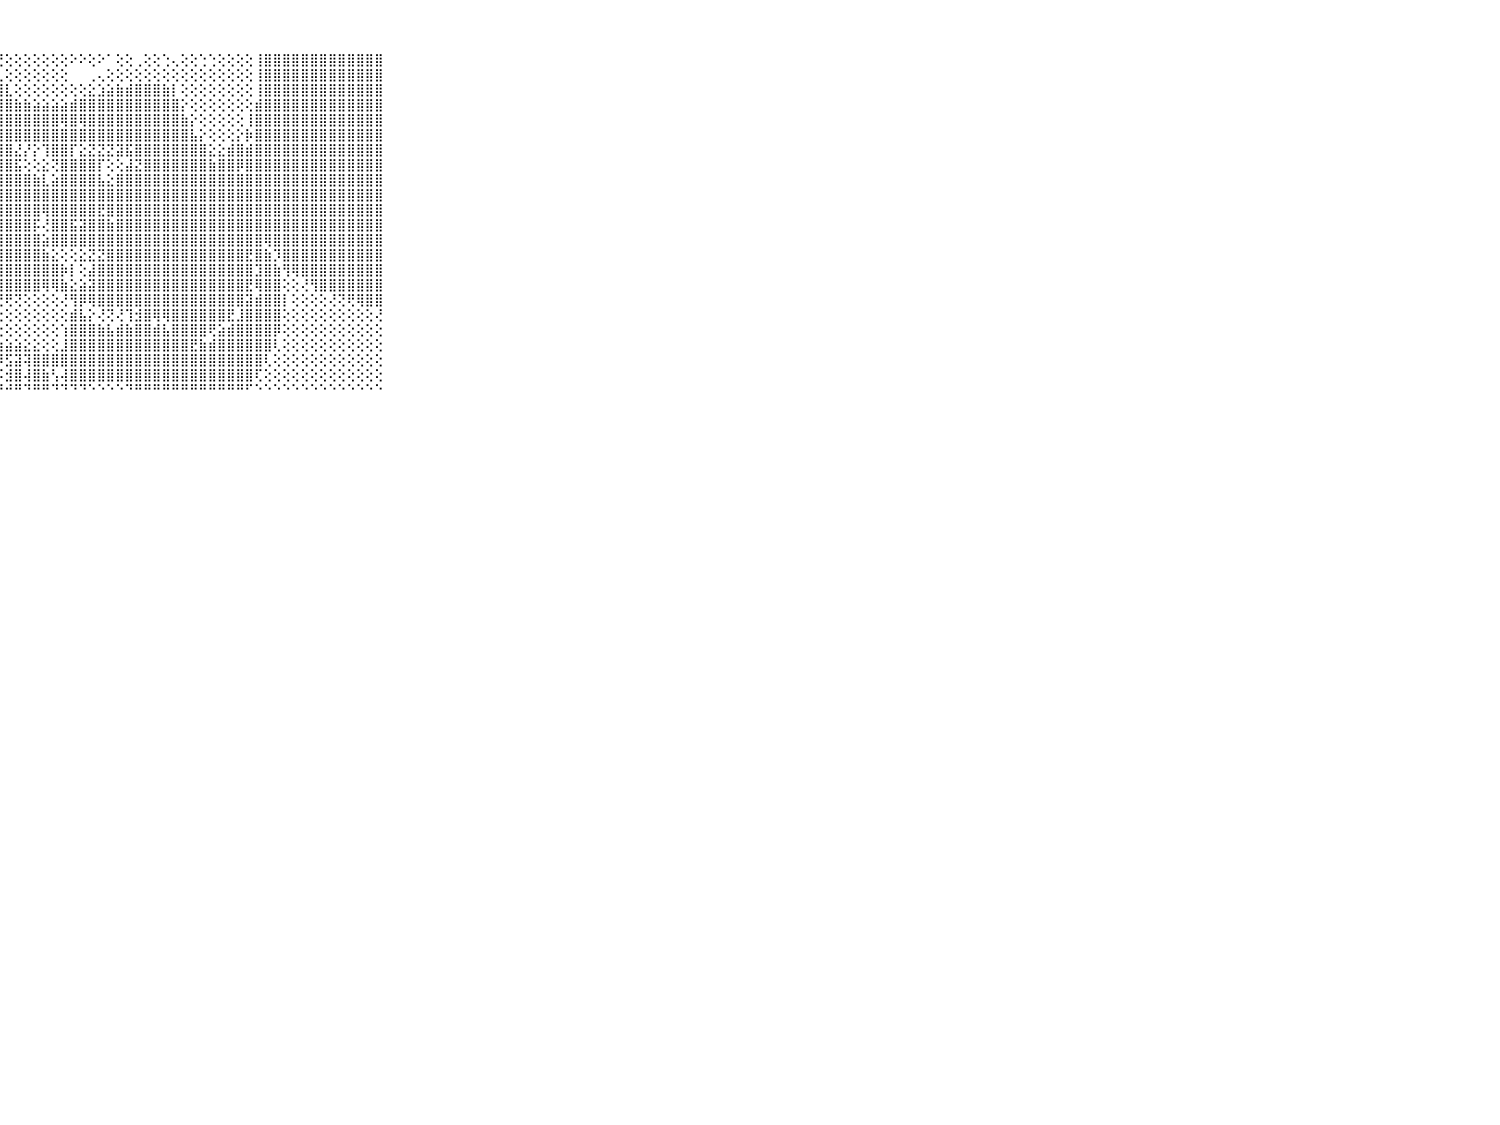

⠀⠀⠀⠀⠀⠀⠀⠀⠀⠀⠀⣿⣿⣿⣿⣿⣿⣿⣿⣿⣿⣿⣿⣿⣿⣿⡇⢜⢕⢕⢕⢕⢕⢕⢕⠕⠕⢕⠕⠁⢕⢕⢀⢕⢕⢑⢄⢕⢕⢑⢑⢕⢕⢕⢕⢸⣿⣿⣿⣿⣿⣿⣿⣿⣿⣿⣿⣿⣿⠀⠀⠀⠀⠀⠀⠀⠀⠀⠀⠀⠀
⠀⠀⠀⠀⠀⠀⠀⠀⠀⠀⠀⣿⣿⣿⣿⣿⣿⣿⣿⣿⣿⣿⣿⣿⣿⣿⣿⣇⢕⢕⢕⢕⢕⢕⢕⠀⠀⢀⢄⢕⢕⢕⢕⢕⢕⢕⢕⢕⢕⢕⢕⢕⢕⢕⢕⢸⣿⣿⣿⣿⣿⣿⣿⣿⣿⣿⣿⣿⣿⠀⠀⠀⠀⠀⠀⠀⠀⠀⠀⠀⠀
⠀⠀⠀⠀⠀⠀⠀⠀⠀⠀⠀⣿⣿⣿⣿⣿⣿⣿⣿⣿⣿⣿⣿⣿⣿⣿⣿⣿⣇⢕⢕⢕⢕⢕⢕⢕⢕⣕⣱⣵⣷⣾⣿⣿⣿⣷⡇⢕⢕⢕⢕⢕⢕⢕⢕⢸⣿⣿⣿⣿⣿⣿⣿⣿⣿⣿⣿⣿⣿⠀⠀⠀⠀⠀⠀⠀⠀⠀⠀⠀⠀
⠀⠀⠀⠀⠀⠀⠀⠀⠀⠀⠀⣿⣿⣿⣿⣿⣿⣿⣿⣿⣿⣿⣿⣿⣿⣿⣿⣿⣿⣷⣷⣵⣵⣵⣵⣾⣿⣿⣿⣿⣿⣿⣿⣿⣿⣿⣿⡕⢕⢕⢕⢕⢕⢕⢕⣾⣿⣿⣿⣿⣿⣿⣿⣿⣿⣿⣿⣿⣿⠀⠀⠀⠀⠀⠀⠀⠀⠀⠀⠀⠀
⠀⠀⠀⠀⠀⠀⠀⠀⠀⠀⠀⣿⣿⣿⣿⣿⣿⣿⣿⣿⣿⣿⣿⣿⣿⣿⣿⣿⣿⣿⣿⣿⣿⣿⢿⣿⢿⣿⣿⣿⣿⣿⣿⣿⣿⣿⣿⣷⡕⢕⢕⢕⢕⢕⢸⣿⣿⣿⣿⣿⣿⣿⣿⣿⣿⣿⣿⣿⣿⠀⠀⠀⠀⠀⠀⠀⠀⠀⠀⠀⠀
⠀⠀⠀⠀⠀⠀⠀⠀⠀⠀⠀⣿⣿⣿⣿⣿⣿⣿⣿⣿⣿⣿⣿⣿⣿⣿⣿⣿⣿⣿⣿⣿⣿⣿⣿⣿⣿⣿⣿⣿⣿⣿⣿⣿⣿⣿⣿⣿⣧⡕⢕⢕⢕⡕⡷⣿⣿⣿⣿⣿⣿⣿⣿⣿⣿⣿⣿⣿⣿⠀⠀⠀⠀⠀⠀⠀⠀⠀⠀⠀⠀
⠀⠀⠀⠀⠀⠀⠀⠀⠀⠀⠀⣿⣿⣿⣿⣿⣿⣿⣿⣿⣿⣿⣿⣿⣿⣿⣿⣿⣿⣜⡜⡕⢹⣿⣿⡏⣕⣝⣝⣝⣽⣯⣿⣿⣿⣿⣿⣿⣿⣿⣕⣕⣾⣿⣾⣿⣿⣿⣿⣿⣿⣿⣿⣿⣿⣿⣿⣿⣿⠀⠀⠀⠀⠀⠀⠀⠀⠀⠀⠀⠀
⠀⠀⠀⠀⠀⠀⠀⠀⠀⠀⠀⣿⣿⣿⣿⣿⣿⣿⣿⣿⣿⣿⣿⣿⣿⣿⣿⣿⣿⣯⢕⢕⣕⢝⣿⣿⣿⣿⡏⢕⢕⣼⣝⣿⣿⣿⣿⣿⣿⣿⣷⣿⣿⡿⣿⣿⣿⣿⣿⣿⣿⣿⣿⣿⣿⣿⣿⣿⣿⠀⠀⠀⠀⠀⠀⠀⠀⠀⠀⠀⠀
⠀⠀⠀⠀⠀⠀⠀⠀⠀⠀⠀⣿⣿⣿⣿⣿⣿⣿⣿⣿⣿⣿⣿⣿⣿⣿⣿⣿⣿⣿⣿⣷⣇⣵⣿⣿⣿⣿⣧⣕⣿⣿⣿⣿⣿⣿⣿⣿⣿⣿⣿⣿⣿⣿⣿⣿⣿⣿⣿⣿⣿⣿⣿⣿⣿⣿⣿⣿⣿⠀⠀⠀⠀⠀⠀⠀⠀⠀⠀⠀⠀
⠀⠀⠀⠀⠀⠀⠀⠀⠀⠀⠀⣿⣿⣿⣿⣿⣿⣿⣿⣿⣿⣿⣿⣿⣿⣿⣿⣿⣿⣿⣿⣿⣿⣿⣿⣿⣿⣿⣿⣿⣿⣿⣿⣿⣿⣿⣿⣿⣿⣿⣿⣿⣿⣿⣿⣿⣿⣿⣿⣿⣿⣿⣿⣿⣿⣿⣿⣿⣿⠀⠀⠀⠀⠀⠀⠀⠀⠀⠀⠀⠀
⠀⠀⠀⠀⠀⠀⠀⠀⠀⠀⠀⣿⣿⣿⣿⣿⣿⣿⣿⣿⣿⣿⣿⣿⣿⣿⣿⣿⣿⣿⣿⣿⢿⣿⣿⣿⣿⣿⣟⣿⣿⣿⣿⣿⣿⣿⣿⣿⣿⣿⣿⣿⣿⣿⣿⣿⣿⣿⣿⣿⣿⣿⣿⣿⣿⣿⣿⣿⣿⠀⠀⠀⠀⠀⠀⠀⠀⠀⠀⠀⠀
⠀⠀⠀⠀⠀⠀⠀⠀⠀⠀⠀⣿⣿⣿⣿⣿⣿⣿⣿⣿⣿⣿⣿⣿⣿⣿⣿⣿⣿⣿⣿⡯⢜⣿⣿⣯⣽⣿⣿⣷⣿⣿⣿⣿⣿⣿⣿⣿⣿⣿⣿⣿⣿⣿⣿⣿⣿⣿⣿⣿⣿⣿⣿⣿⣿⣿⣿⣿⣿⠀⠀⠀⠀⠀⠀⠀⠀⠀⠀⠀⠀
⠀⠀⠀⠀⠀⠀⠀⠀⠀⠀⠀⣿⣿⣿⣿⣿⣿⣿⣿⣿⣿⣿⣿⣿⣿⣿⣿⣿⣿⣿⣿⣿⣵⣿⣿⣿⣿⣿⣿⣿⣿⣿⣿⣿⣿⣿⣿⣿⣿⣿⣿⣿⣿⣿⣿⣿⢿⣿⣿⣿⣿⣿⣿⣿⣿⣿⣿⣿⣿⠀⠀⠀⠀⠀⠀⠀⠀⠀⠀⠀⠀
⠀⠀⠀⠀⠀⠀⠀⠀⠀⠀⠀⣿⣿⣿⣿⣿⣿⣿⣿⣿⣿⣿⣿⣿⣿⣿⣿⣿⣿⣿⣿⣿⣷⣕⢕⢕⣕⣝⣝⣿⣿⣿⣿⣿⣿⣿⣿⣿⣿⣿⣿⣿⣿⣿⣟⣿⣷⡹⣿⣿⣿⣿⣿⣿⣿⣿⣿⣿⣿⠀⠀⠀⠀⠀⠀⠀⠀⠀⠀⠀⠀
⠀⠀⠀⠀⠀⠀⠀⠀⠀⠀⠀⣿⣿⣿⣿⣿⣿⣿⣿⣿⣿⣿⣿⣿⣿⣿⣿⣿⣿⣿⣿⣿⣿⣿⡷⡇⢕⣼⣿⣿⣿⣿⣿⣿⣿⣿⣿⣿⣿⣿⣿⣿⣿⣿⣿⣹⣿⣷⢻⢿⣿⣿⣿⣿⣿⣿⣿⣿⣿⠀⠀⠀⠀⠀⠀⠀⠀⠀⠀⠀⠀
⠀⠀⠀⠀⠀⠀⠀⠀⠀⠀⠀⣿⣿⣿⣿⣿⣿⣿⣿⣿⣿⣿⣿⣿⣿⣿⣿⣿⣿⣿⣿⣿⢿⢿⣷⣕⣵⣽⣿⣿⣿⣿⣿⣿⣿⣿⣿⣿⣿⣿⣿⣿⣿⣿⣟⢿⣿⣿⢕⢕⢜⢻⣿⣿⣿⣿⣿⣿⣿⠀⠀⠀⠀⠀⠀⠀⠀⠀⠀⠀⠀
⠀⠀⠀⠀⠀⠀⠀⠀⠀⠀⠀⣿⣿⣿⣿⣿⣿⣿⣿⣿⣿⣿⣿⣿⣿⣿⢿⢟⢟⢝⢕⢕⢕⢕⢜⢻⡿⢿⣿⣿⣿⣿⣿⣿⣿⣿⣿⣿⣿⣿⣿⣿⣿⣿⣽⣾⣿⣿⡇⢕⢕⢕⢕⢜⢝⢟⢿⣿⣿⠀⠀⠀⠀⠀⠀⠀⠀⠀⠀⠀⠀
⠀⠀⠀⠀⠀⠀⠀⠀⠀⠀⠀⣿⣿⣿⣿⣿⣿⣿⣿⣿⣿⣿⢟⢏⢝⢕⢕⢕⢕⢕⢕⢕⢕⢕⢕⣾⣧⡕⢜⢝⢜⢹⣺⣿⢿⢿⣿⣿⣿⣿⣿⣿⣟⣸⣿⣿⣿⣿⢕⢕⢕⢕⢕⢕⢕⢕⢕⢕⢜⠀⠀⠀⠀⠀⠀⠀⠀⠀⠀⠀⠀
⠀⠀⠀⠀⠀⠀⠀⠀⠀⠀⠀⣿⣿⣿⣿⣿⣿⢿⢟⢝⢕⢕⢕⢕⢕⢕⢕⢕⢕⢕⢕⢕⢕⢕⢱⣿⣿⣿⣷⣧⣾⣷⣿⣿⣾⣧⣿⣿⣿⣿⢟⣵⣾⣿⣿⣿⣿⡿⢕⢕⢕⢕⢕⢕⢕⢕⢕⢕⢕⠀⠀⠀⠀⠀⠀⠀⠀⠀⠀⠀⠀
⠀⠀⠀⠀⠀⠀⠀⠀⠀⠀⠀⣿⣿⡿⢏⢕⢕⢕⢕⢕⢕⢕⢕⢕⢕⢱⣵⣵⣵⣵⣕⣕⢕⢕⣸⣿⣿⣿⣿⣿⣿⣿⣿⣿⣿⣿⣿⣿⣟⣷⣾⣿⣿⣿⣿⣿⣿⢇⢕⢕⢕⢕⢕⢕⢕⢕⢕⢕⢕⠀⠀⠀⠀⠀⠀⠀⠀⠀⠀⠀⠀
⠀⠀⠀⠀⠀⠀⠀⠀⠀⠀⠀⣿⣿⢕⢕⢕⢕⢕⢕⢕⢕⢕⢕⢕⢕⢜⢝⡽⣫⣽⢽⣿⣿⣿⣿⣿⣿⣿⣿⣿⣿⣿⣿⣿⣿⣿⣿⣿⣿⣿⣿⣿⣿⣿⣿⣿⢇⢕⢕⢕⢕⢕⢕⢕⢕⢕⢕⢕⢕⠀⠀⠀⠀⠀⠀⠀⠀⠀⠀⠀⠀
⠀⠀⠀⠀⠀⠀⠀⠀⠀⠀⠀⣿⢇⢕⢕⢕⢕⢕⢕⢕⢕⢕⢕⢕⢕⡣⢧⡪⣺⣿⢼⣿⣷⢣⢼⣿⣿⣿⣿⣿⣿⣿⣿⣿⣿⣿⣿⣿⣿⣿⣿⣿⣿⣿⣿⢏⢕⢕⢕⢕⢕⢕⢕⢕⢕⢕⢕⢕⢕⠀⠀⠀⠀⠀⠀⠀⠀⠀⠀⠀⠀
⠀⠀⠀⠀⠀⠀⠀⠀⠀⠀⠀⠛⠑⠑⠑⠑⠑⠑⠑⠑⠑⠑⠑⠑⠑⠊⠃⠘⠚⠛⠙⠛⠛⠙⠙⠙⠙⠑⠑⠑⠑⠙⠛⠛⠛⠛⠛⠛⠛⠛⠛⠛⠛⠛⠋⠑⠑⠑⠑⠑⠑⠑⠑⠑⠑⠑⠑⠑⠑⠀⠀⠀⠀⠀⠀⠀⠀⠀⠀⠀⠀